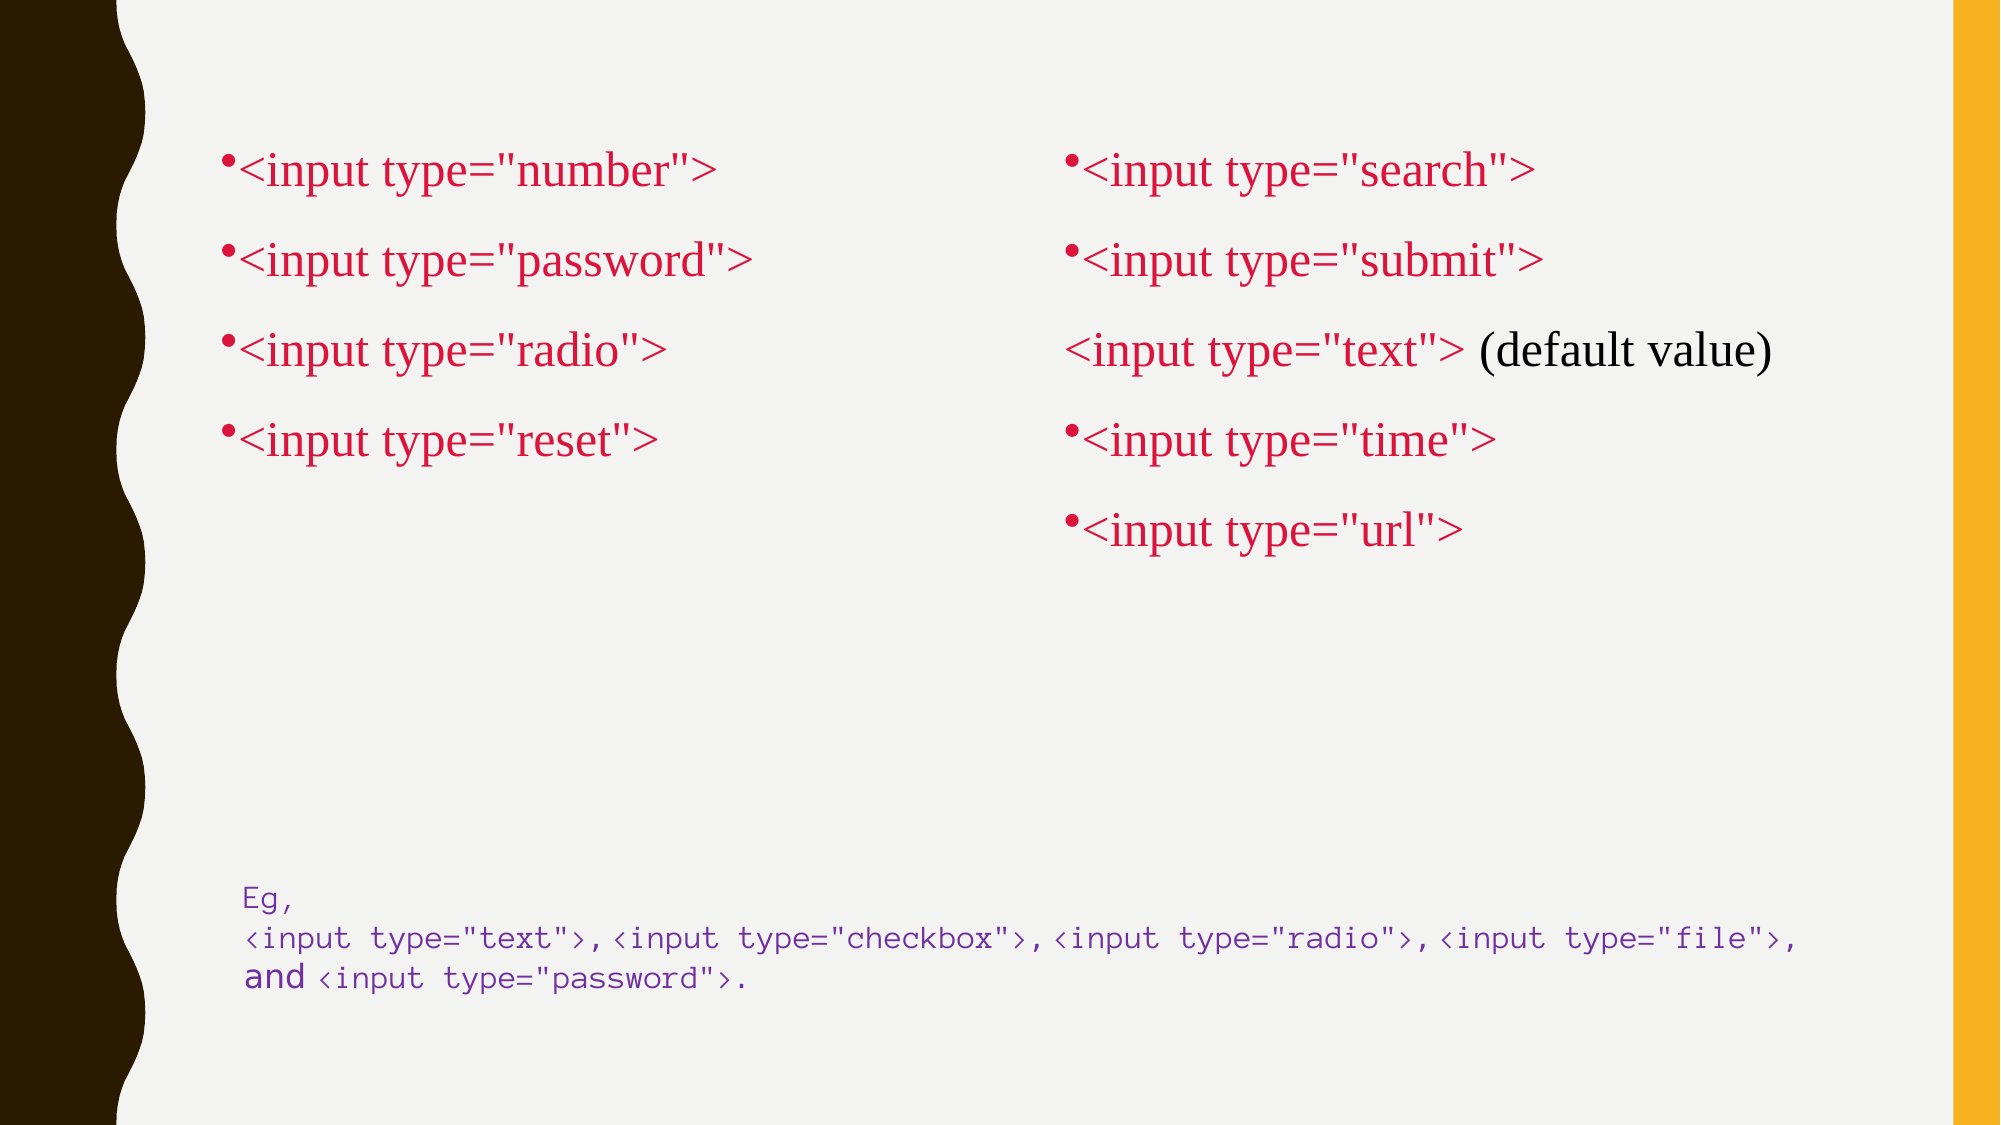

<input type="search">
<input type="submit">
<input type="text"> (default value)
<input type="time">
<input type="url">
<input type="number">
<input type="password">
<input type="radio">
<input type="reset">

Eg,
<input type="text">, <input type="checkbox">, <input type="radio">, <input type="file">, and <input type="password">.